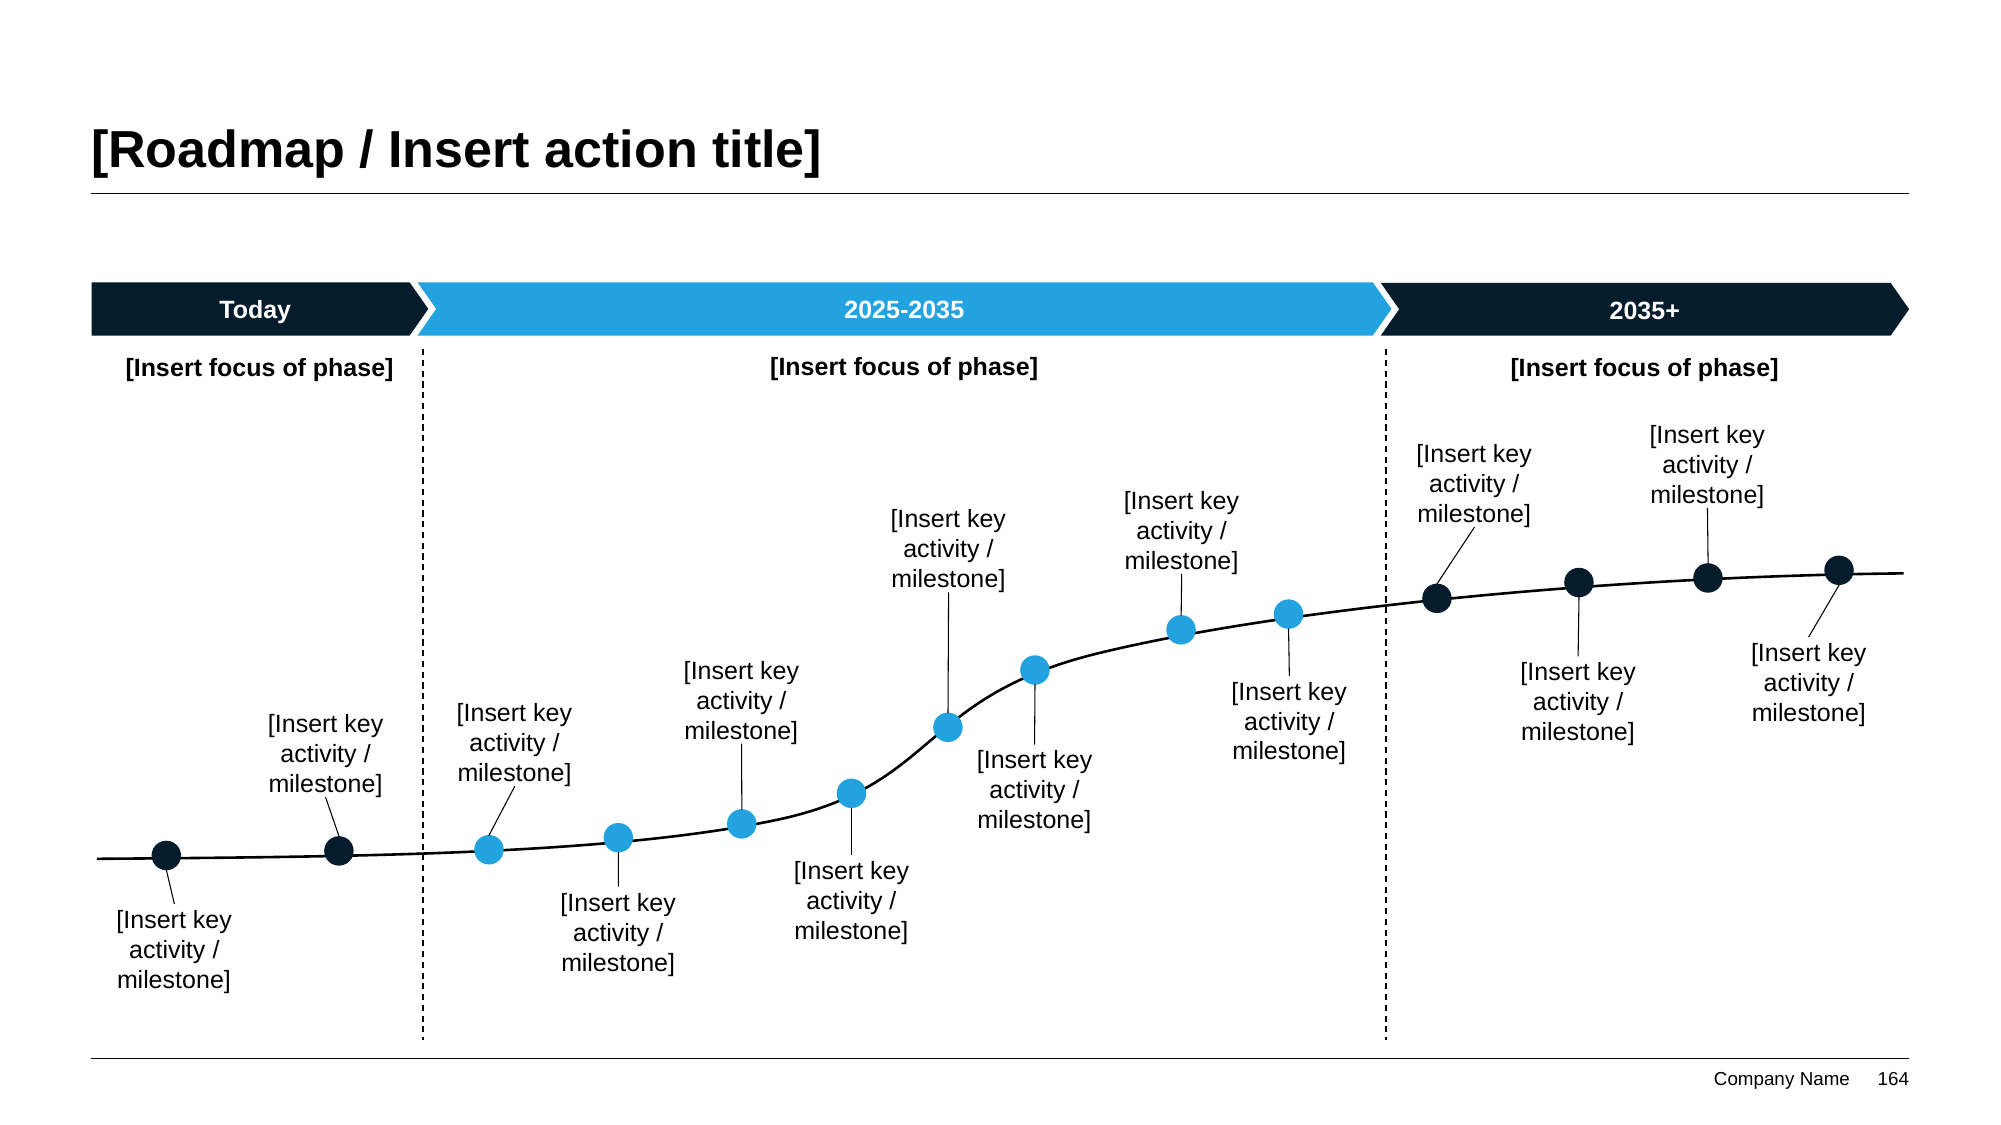

# [Roadmap / Insert action title]
2025-2035
Today
2035+
[Insert focus of phase]
[Insert focus of phase]
[Insert focus of phase]
[Insert key activity / milestone]
[Insert key activity / milestone]
[Insert key activity / milestone]
[Insert key activity / milestone]

[Insert key activity / milestone]
[Insert key activity / milestone]

[Insert key activity / milestone]
[Insert key activity / milestone]
[Insert key activity / milestone]
[Insert key activity / milestone]

[Insert key activity / milestone]

[Insert key activity / milestone]
[Insert key activity / milestone]
[Insert key activity / milestone]